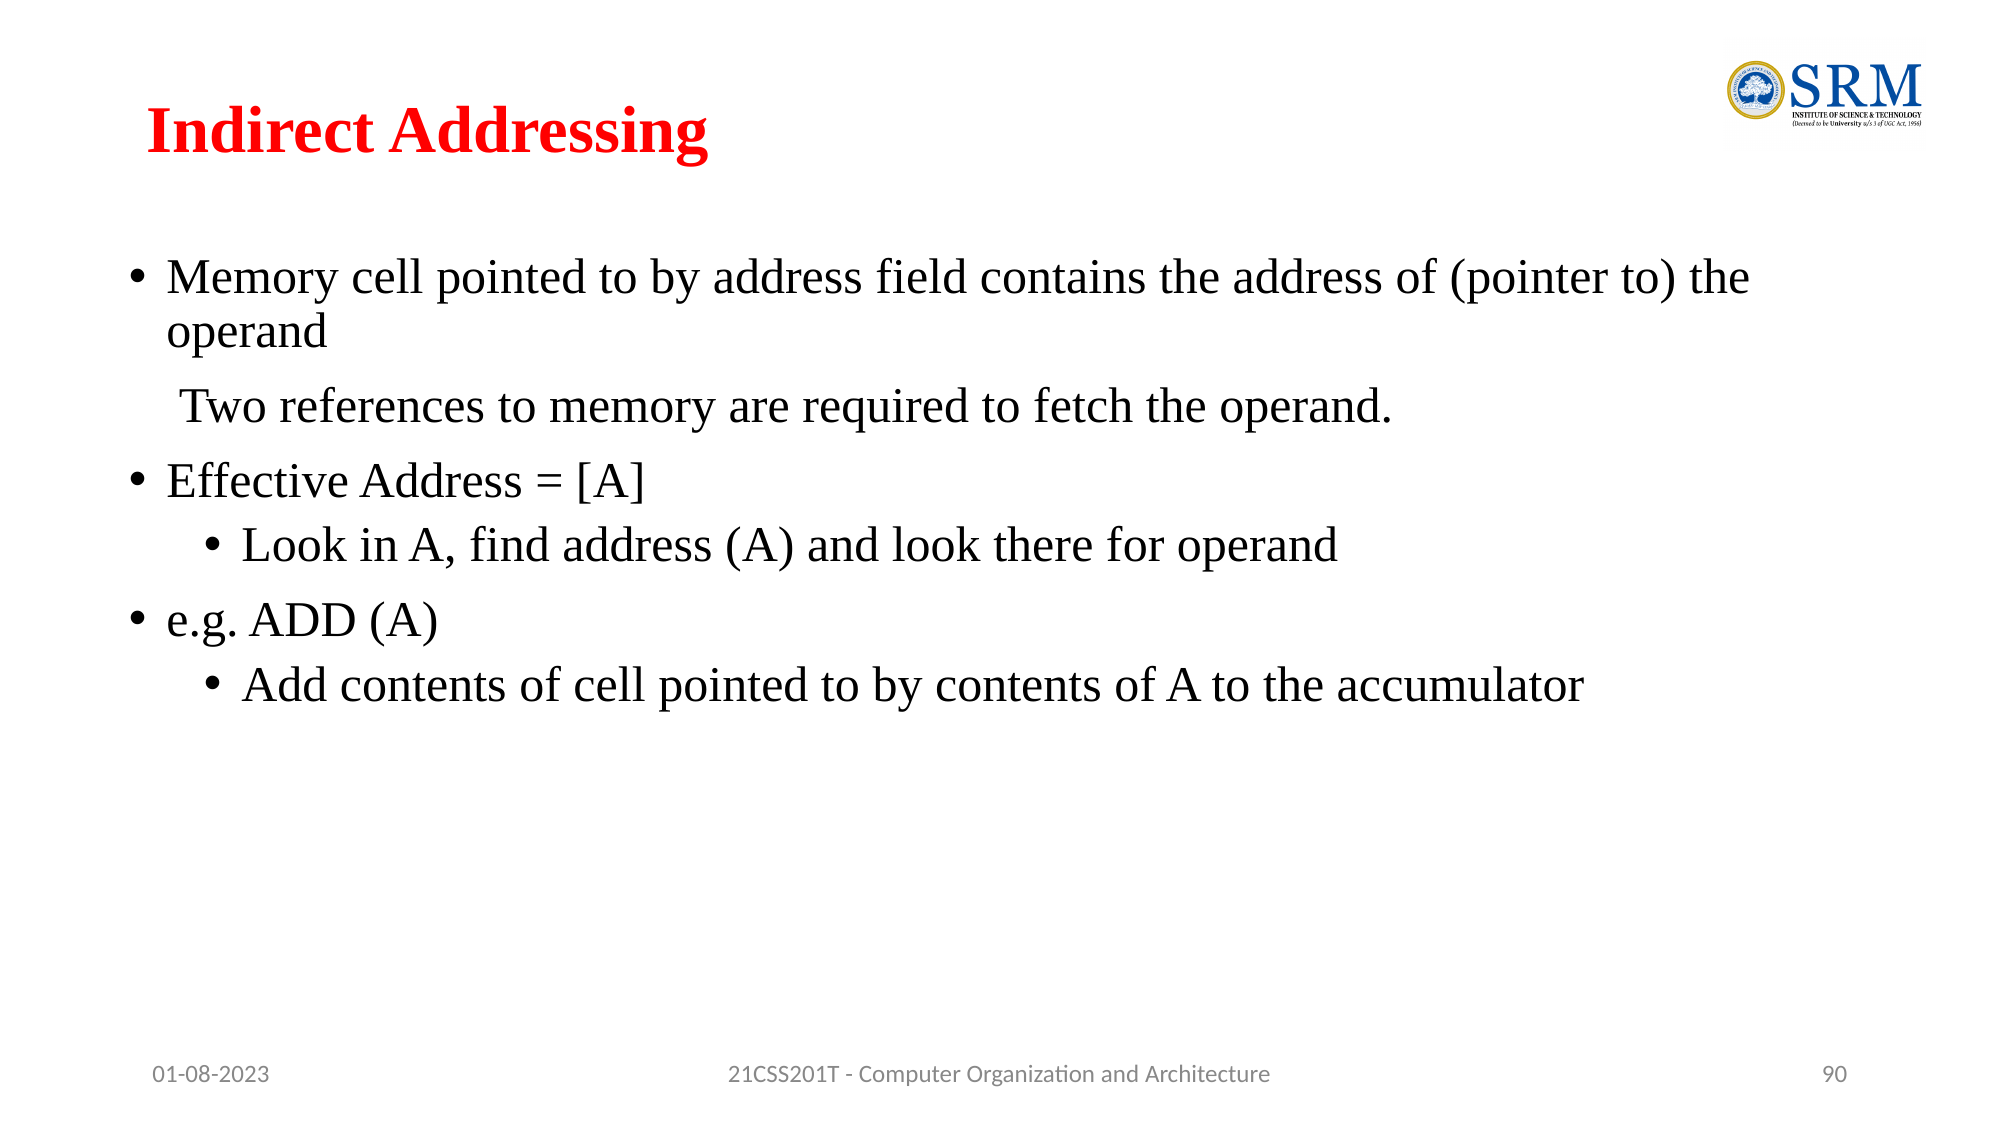

# Indirect Addressing
Memory cell pointed to by address field contains the address of (pointer to) the operand
    Two references to memory are required to fetch the operand.
Effective Address = [A]
Look in A, find address (A) and look there for operand
e.g. ADD (A)
Add contents of cell pointed to by contents of A to the accumulator

01-08-2023
21CSS201T - Computer Organization and Architecture
90